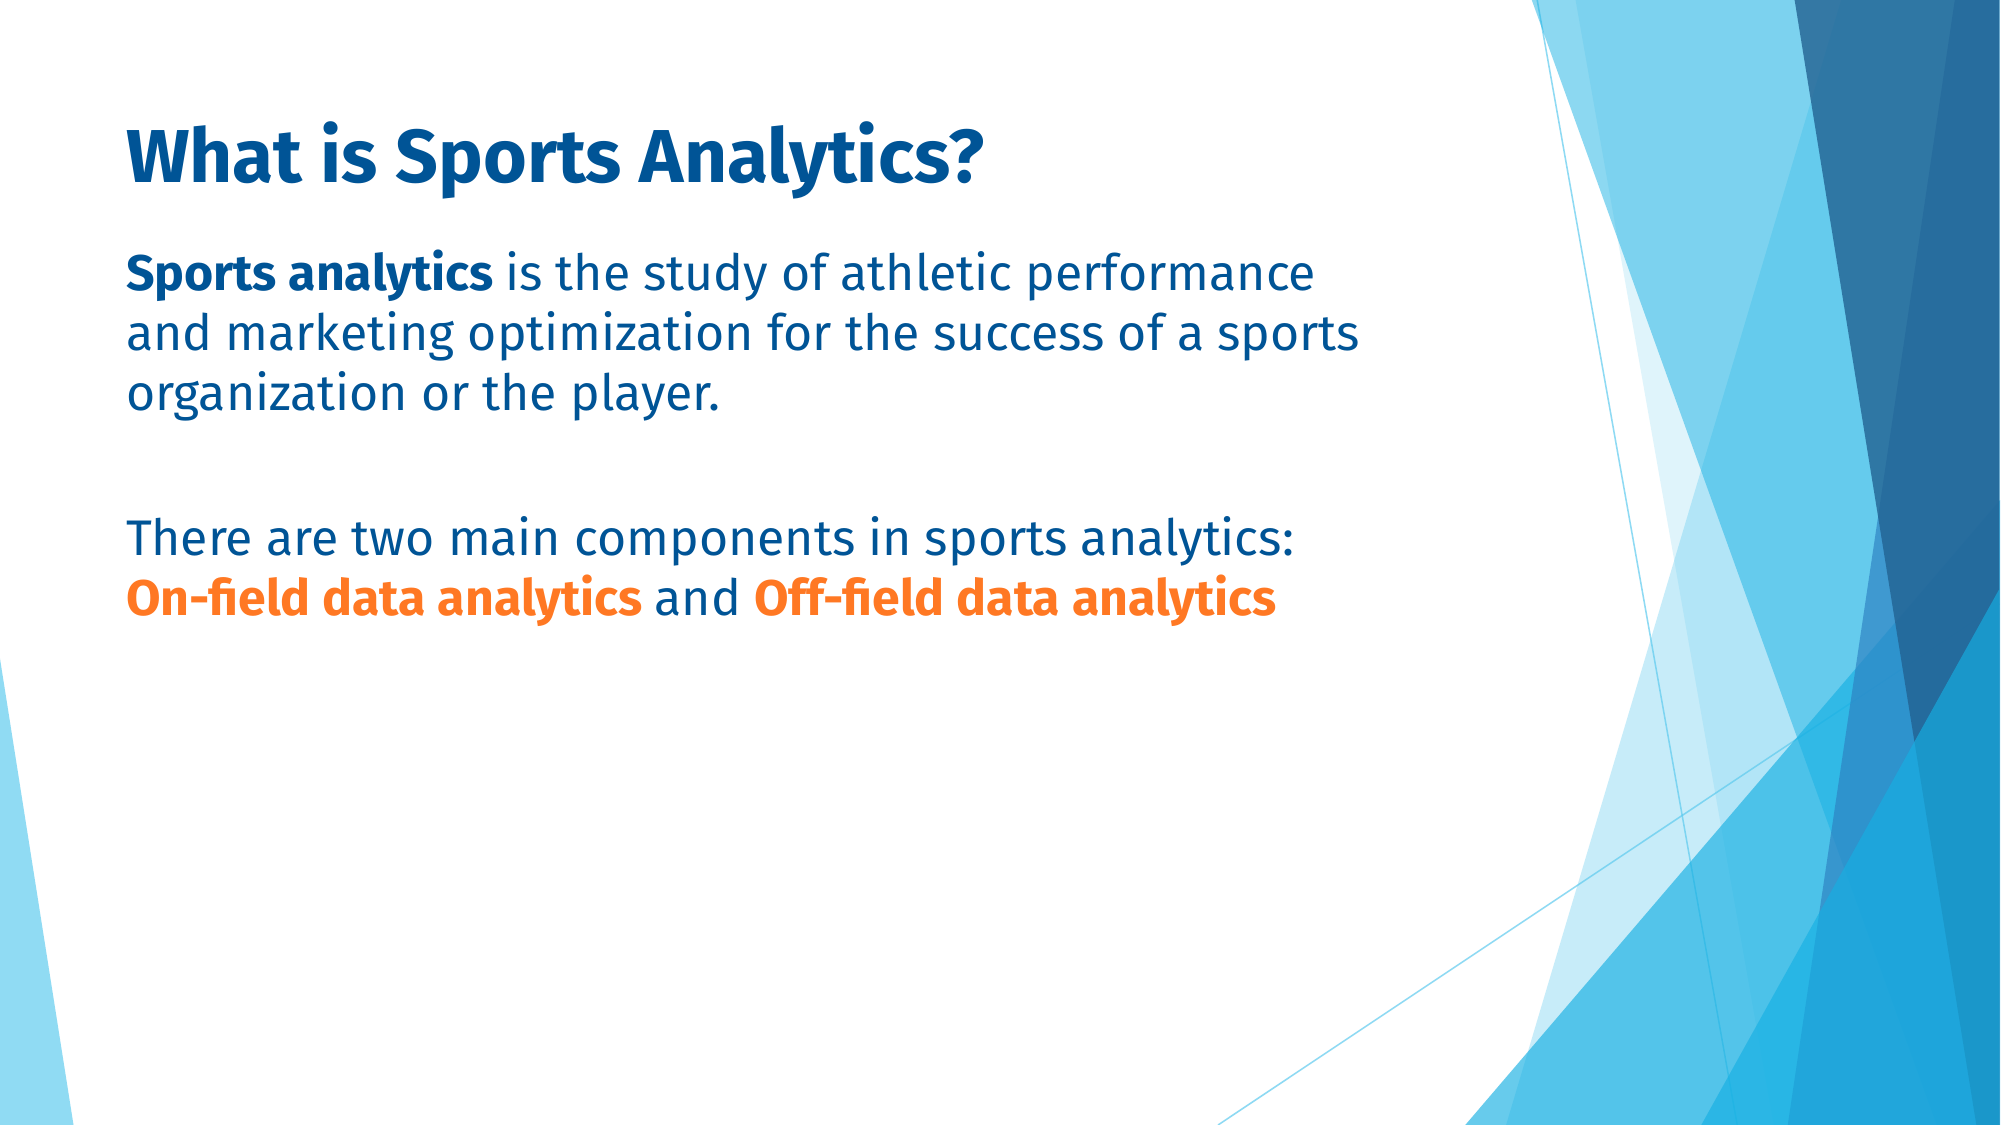

# What is Sports Analytics?
Sports analytics is the study of athletic performance and marketing optimization for the success of a sports organization or the player.

There are two main components in sports analytics:
On-field data analytics and Off-field data analytics